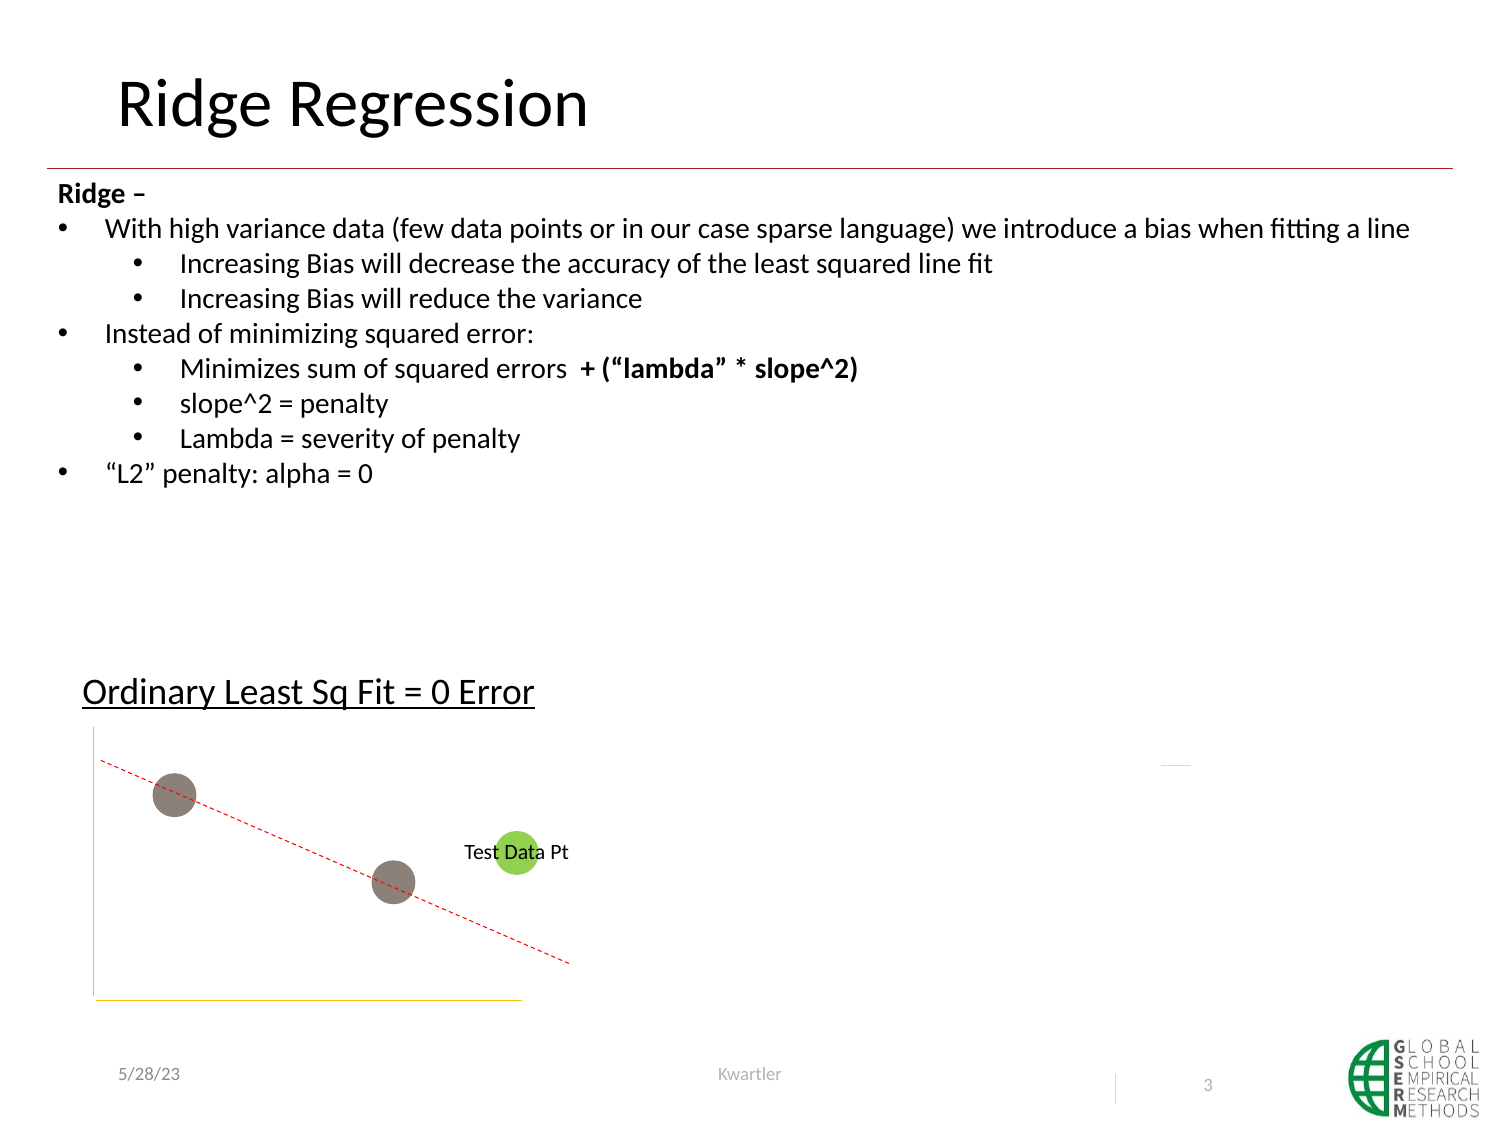

# Ridge Regression
Ridge –
With high variance data (few data points or in our case sparse language) we introduce a bias when fitting a line
Increasing Bias will decrease the accuracy of the least squared line fit
Increasing Bias will reduce the variance
Instead of minimizing squared error:
Minimizes sum of squared errors  + (“lambda” * slope^2)
slope^2 = penalty
Lambda = severity of penalty
“L2” penalty: alpha = 0
Ordinary Least Sq Fit = 0 Error

Test Data Pt

5/28/23
Kwartler
3